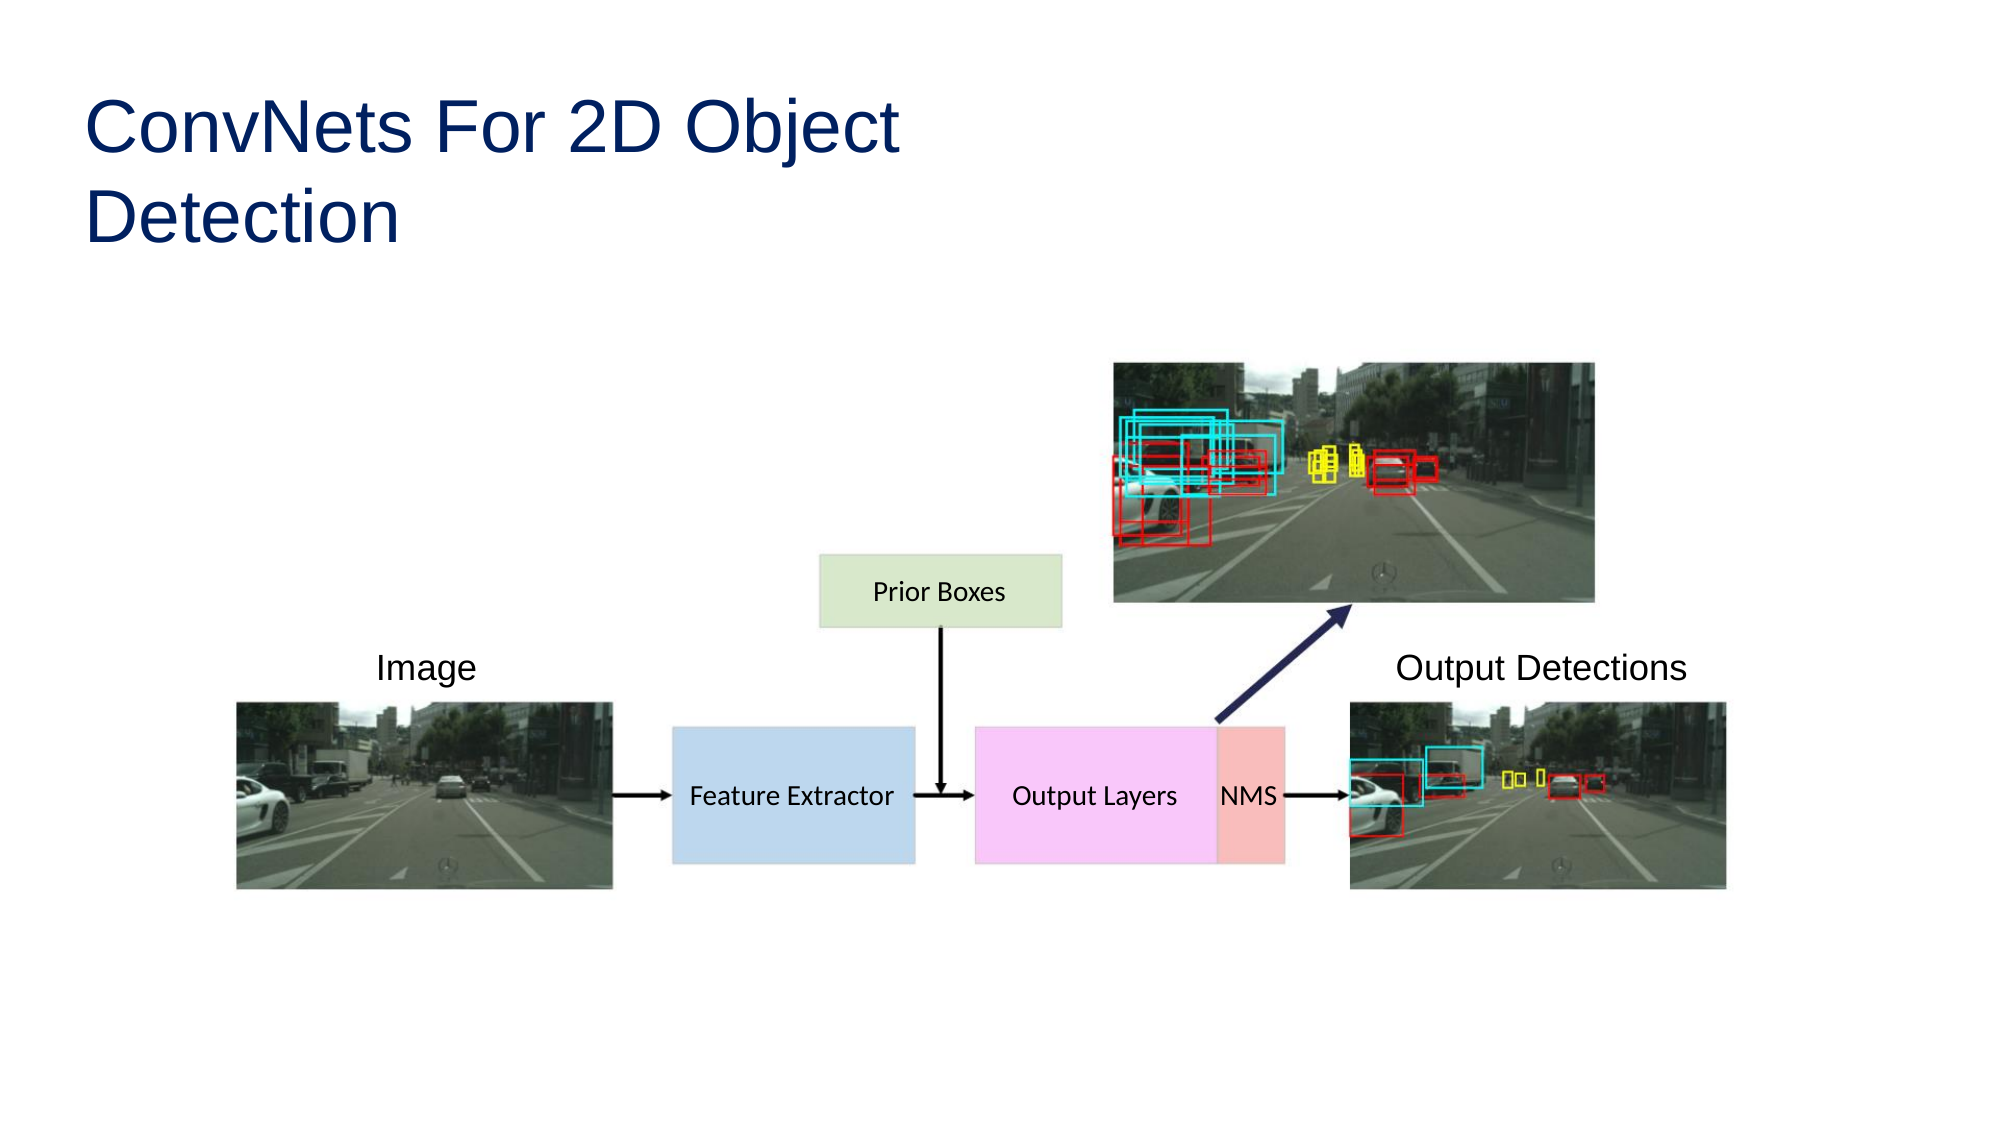

ConvNets For 2D Object Detection
Prior Boxes
Image
Output Detections
Feature Extractor
Output Layers NMS